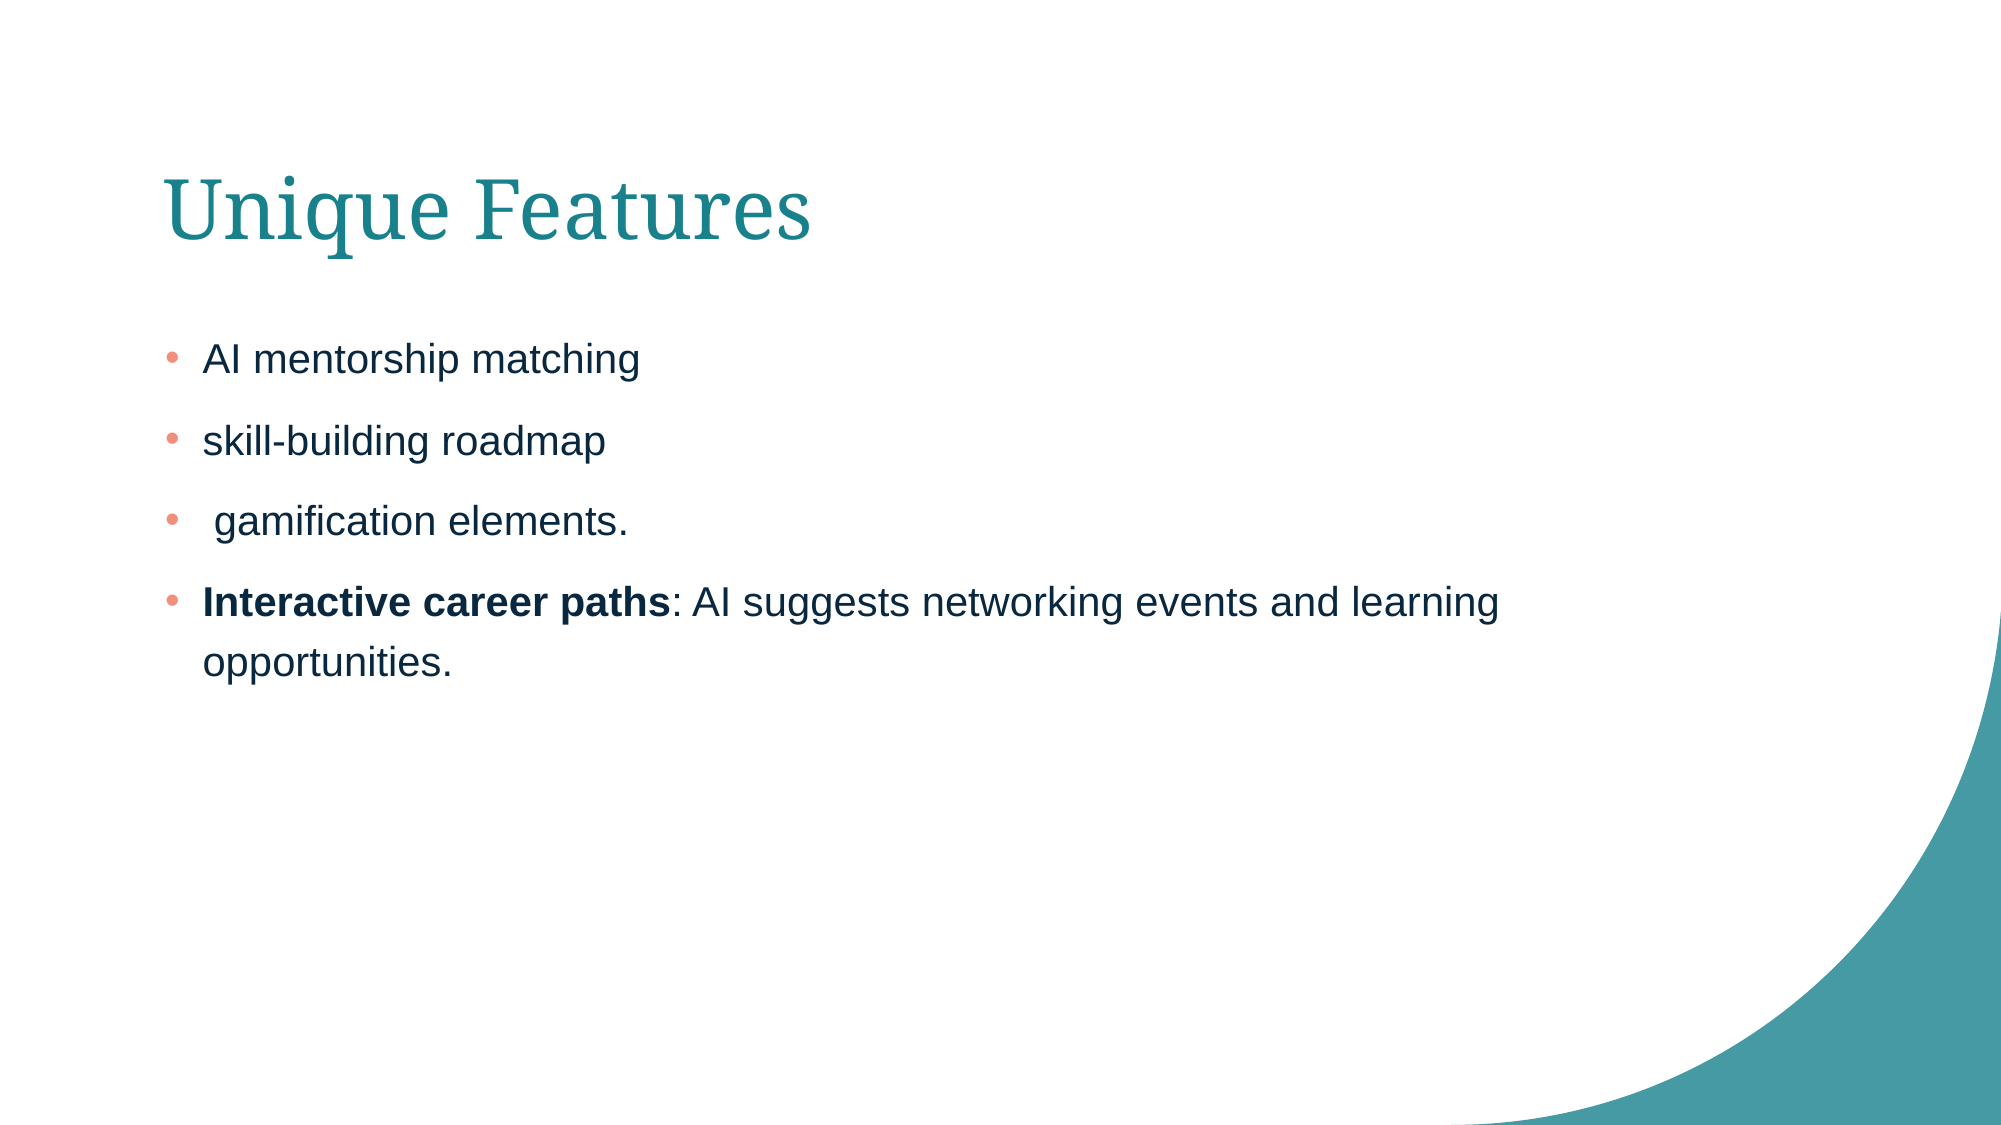

# Unique Features
AI mentorship matching
skill-building roadmap
 gamification elements.
Interactive career paths: AI suggests networking events and learning opportunities.